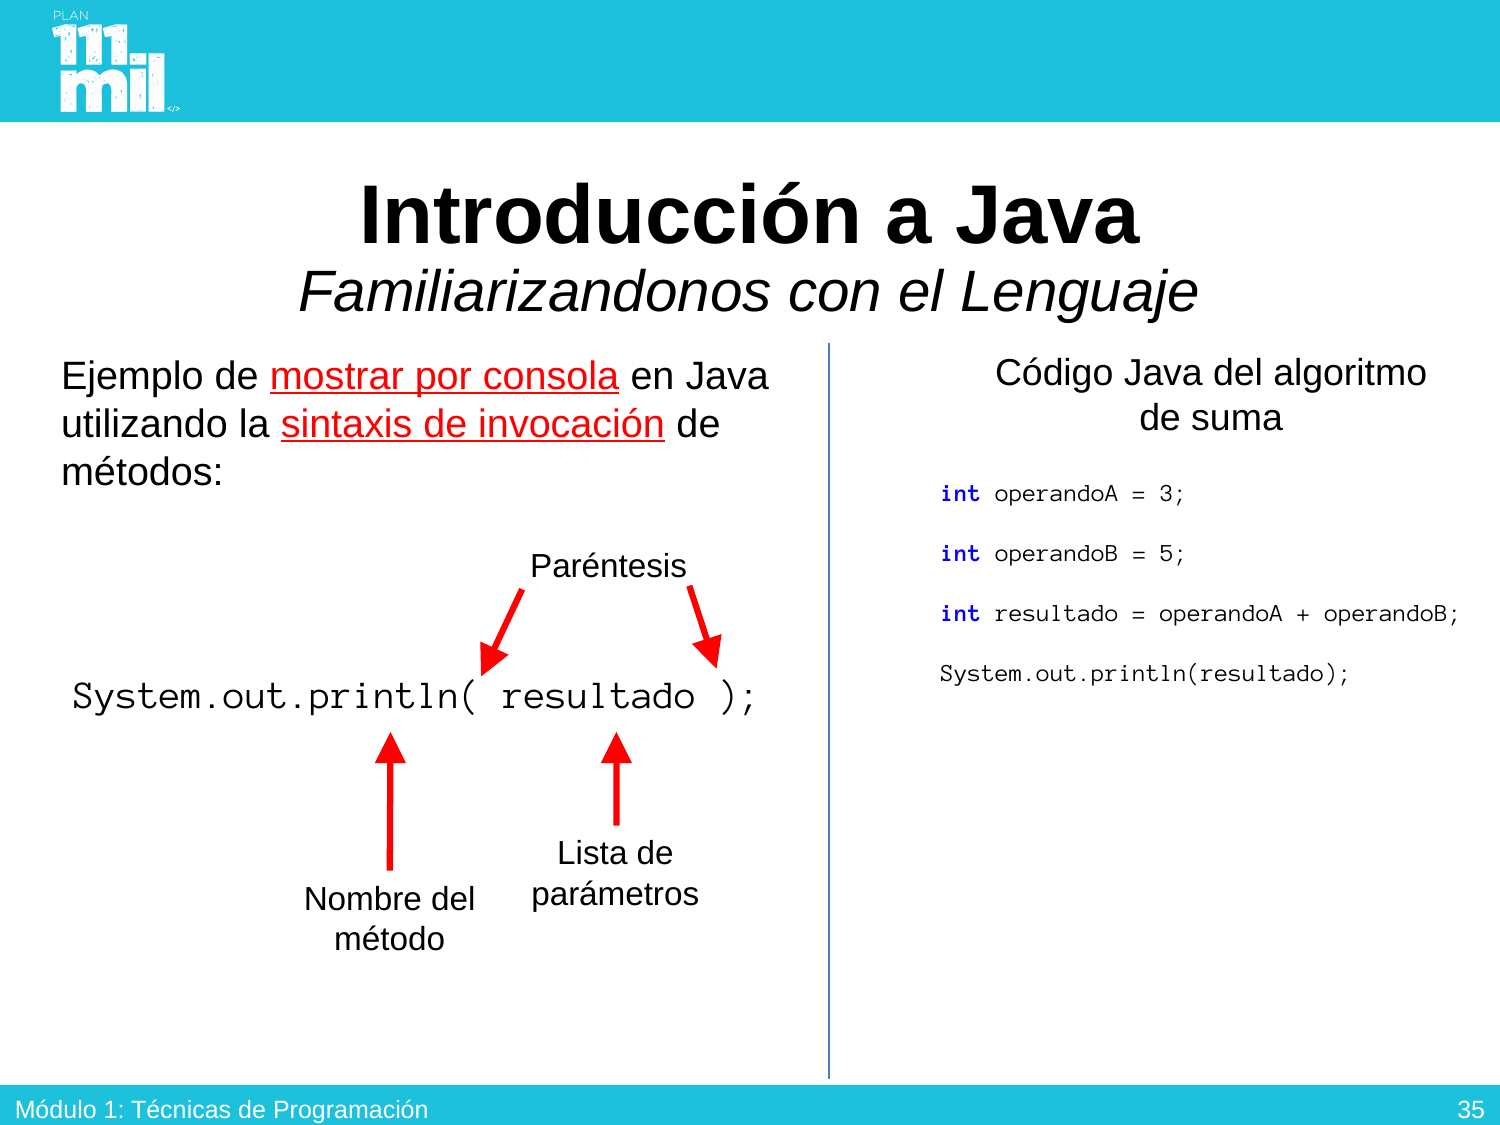

# Introducción a Java Familiarizandonos con el Lenguaje
Código Java del algoritmo
de suma
Ejemplo de mostrar por consola en Java utilizando la sintaxis de invocación de métodos:
int operandoA = 3;

int operandoB = 5;

int resultado = operandoA + operandoB;

System.out.println(resultado);
Paréntesis
System.out.println( resultado );
Lista de parámetros
Nombre del método
35
Módulo 1: Técnicas de Programación